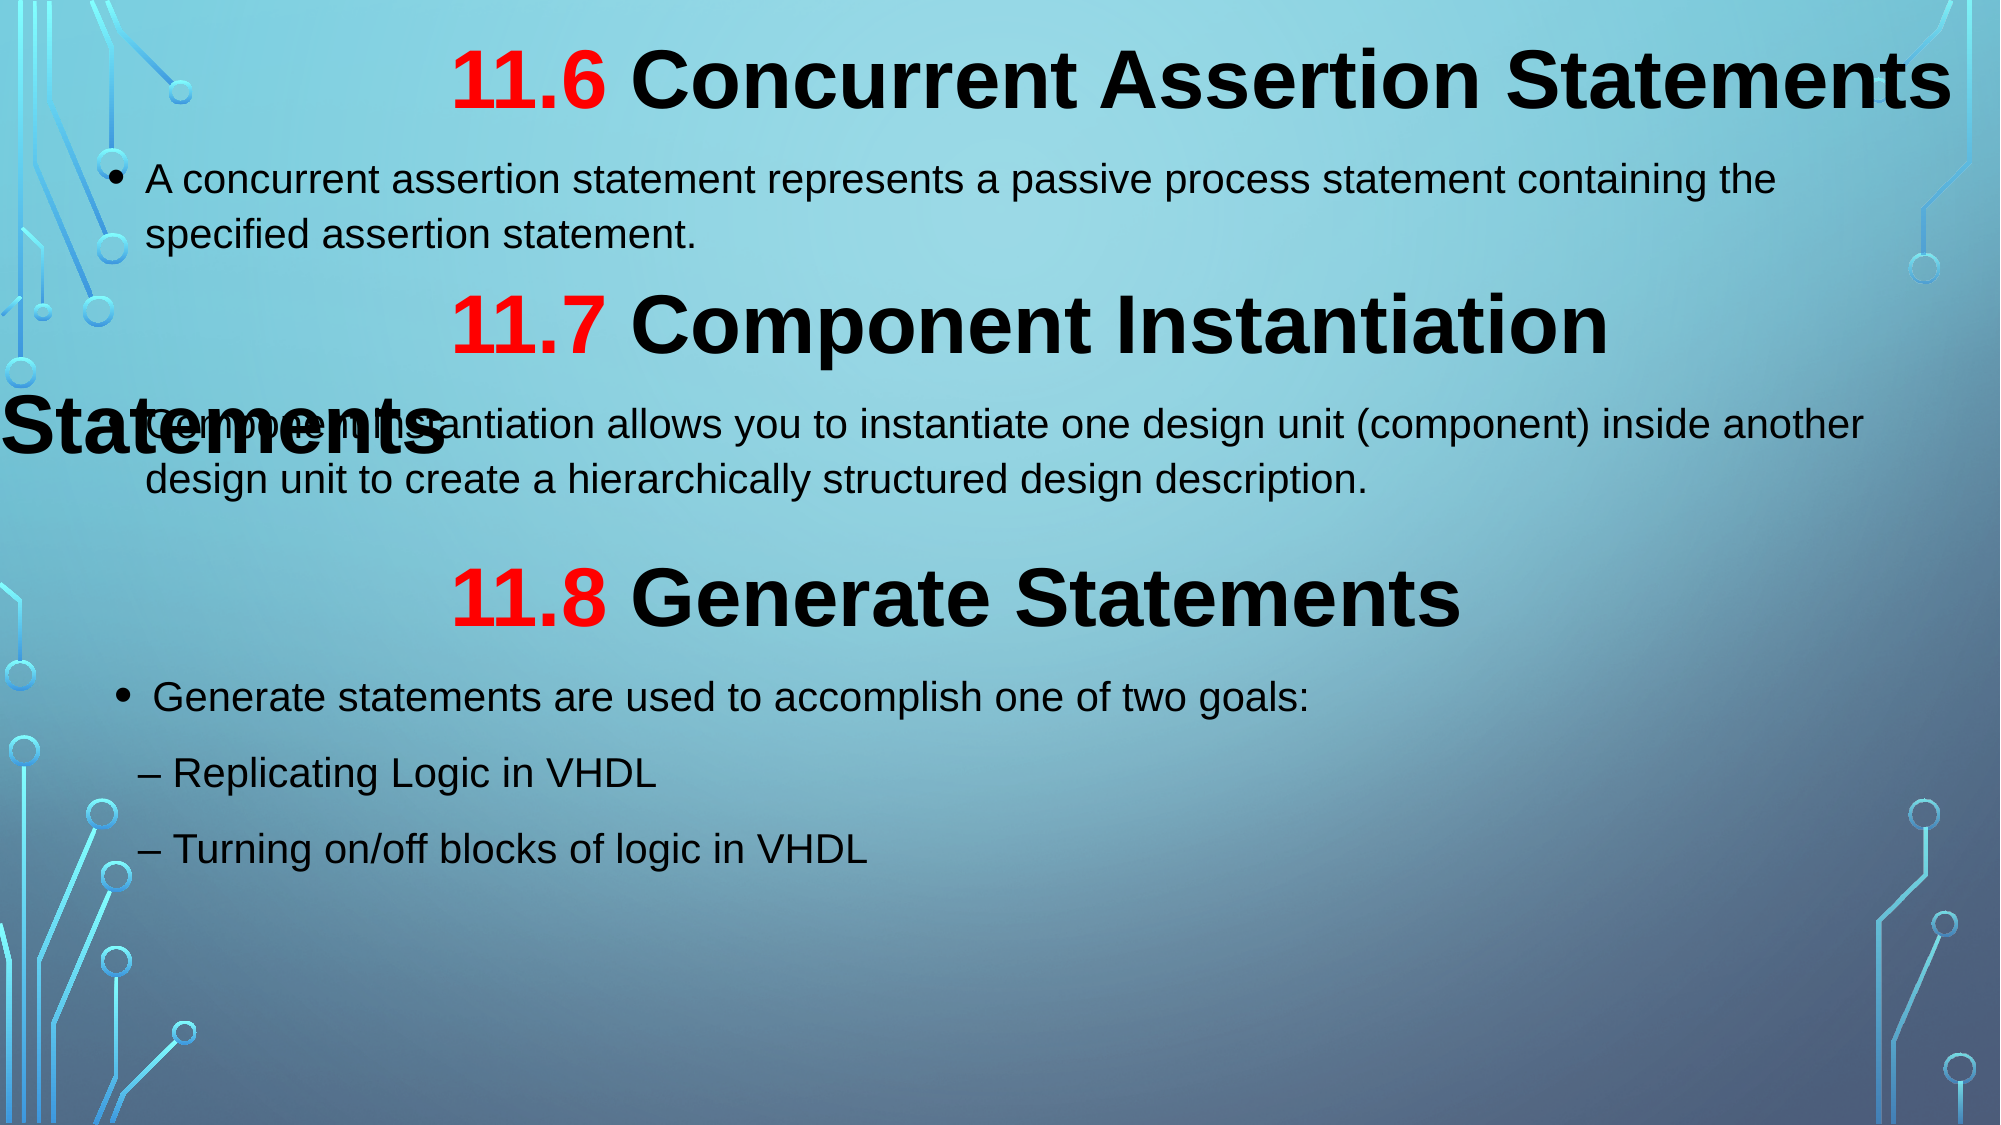

11.6 Concurrent Assertion Statements
A concurrent assertion statement represents a passive process statement containing the specified assertion statement.
			11.7 Component Instantiation Statements
Component instantiation allows you to instantiate one design unit (component) inside another design unit to create a hierarchically structured design description.
			11.8 Generate Statements
Generate statements are used to accomplish one of two goals:
  – Replicating Logic in VHDL
  – Turning on/off blocks of logic in VHDL